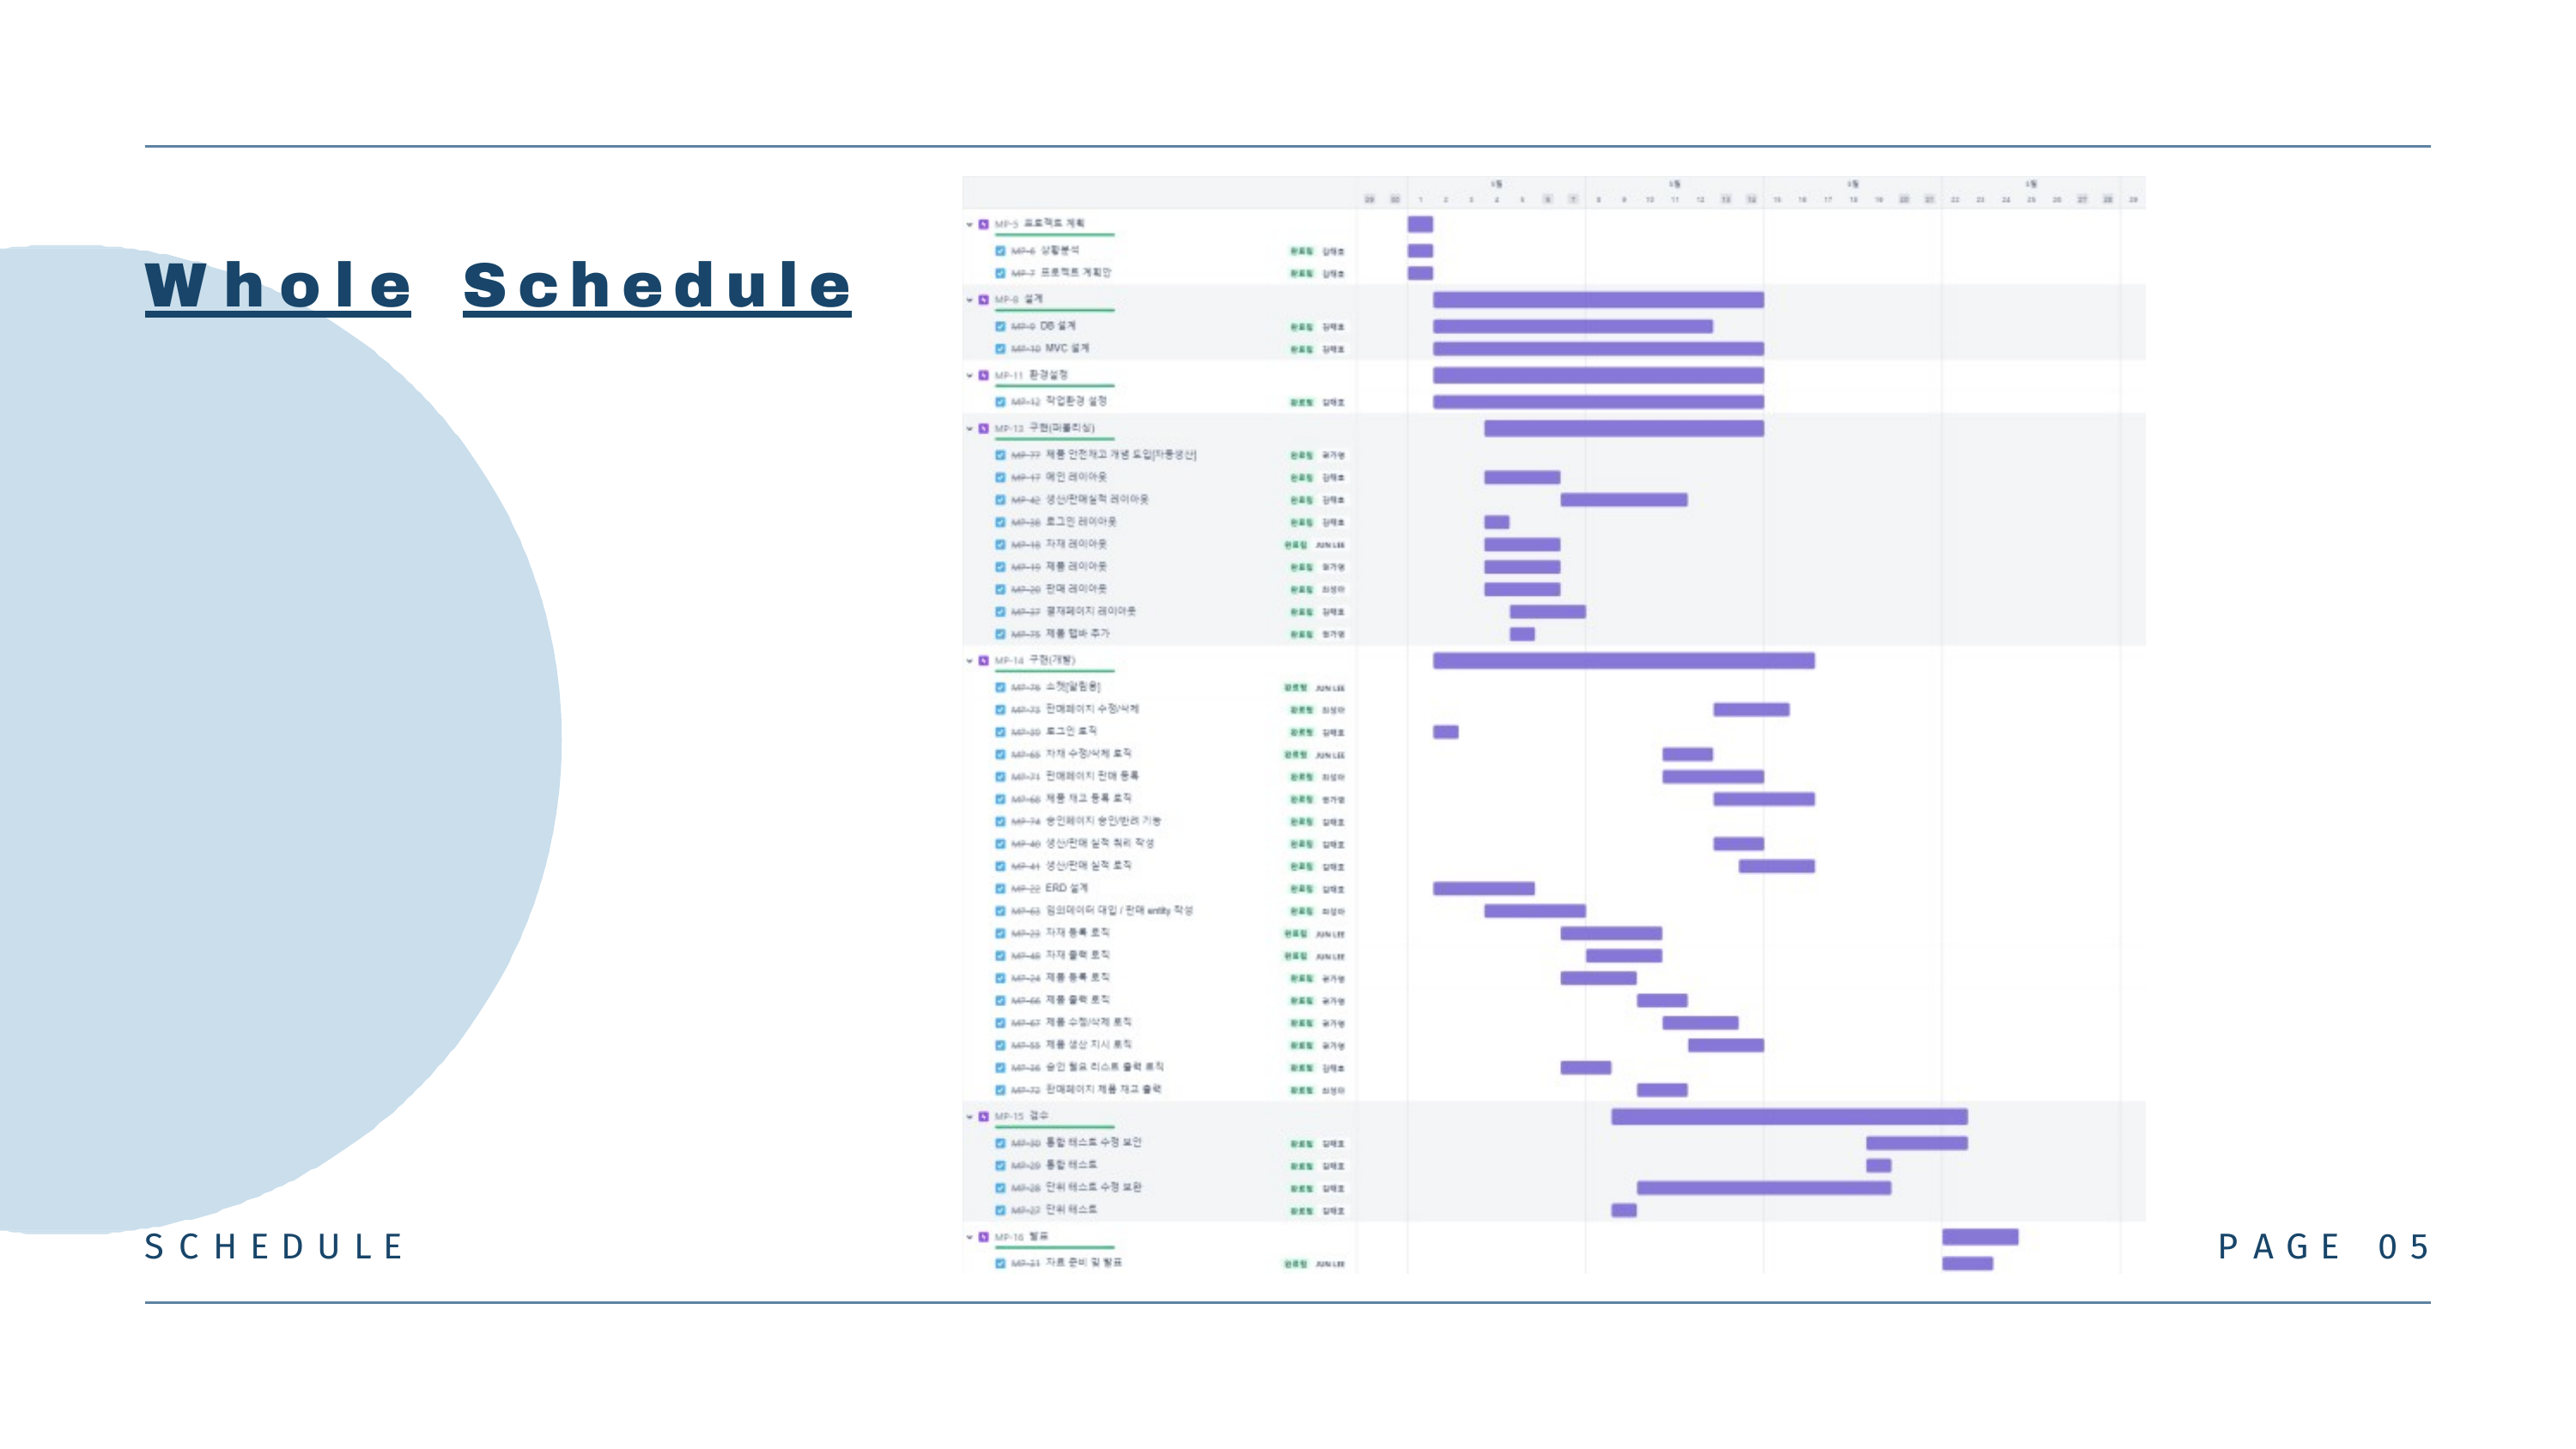

# Whole	Schedule

S C H E D U L E
P A G E	0 5